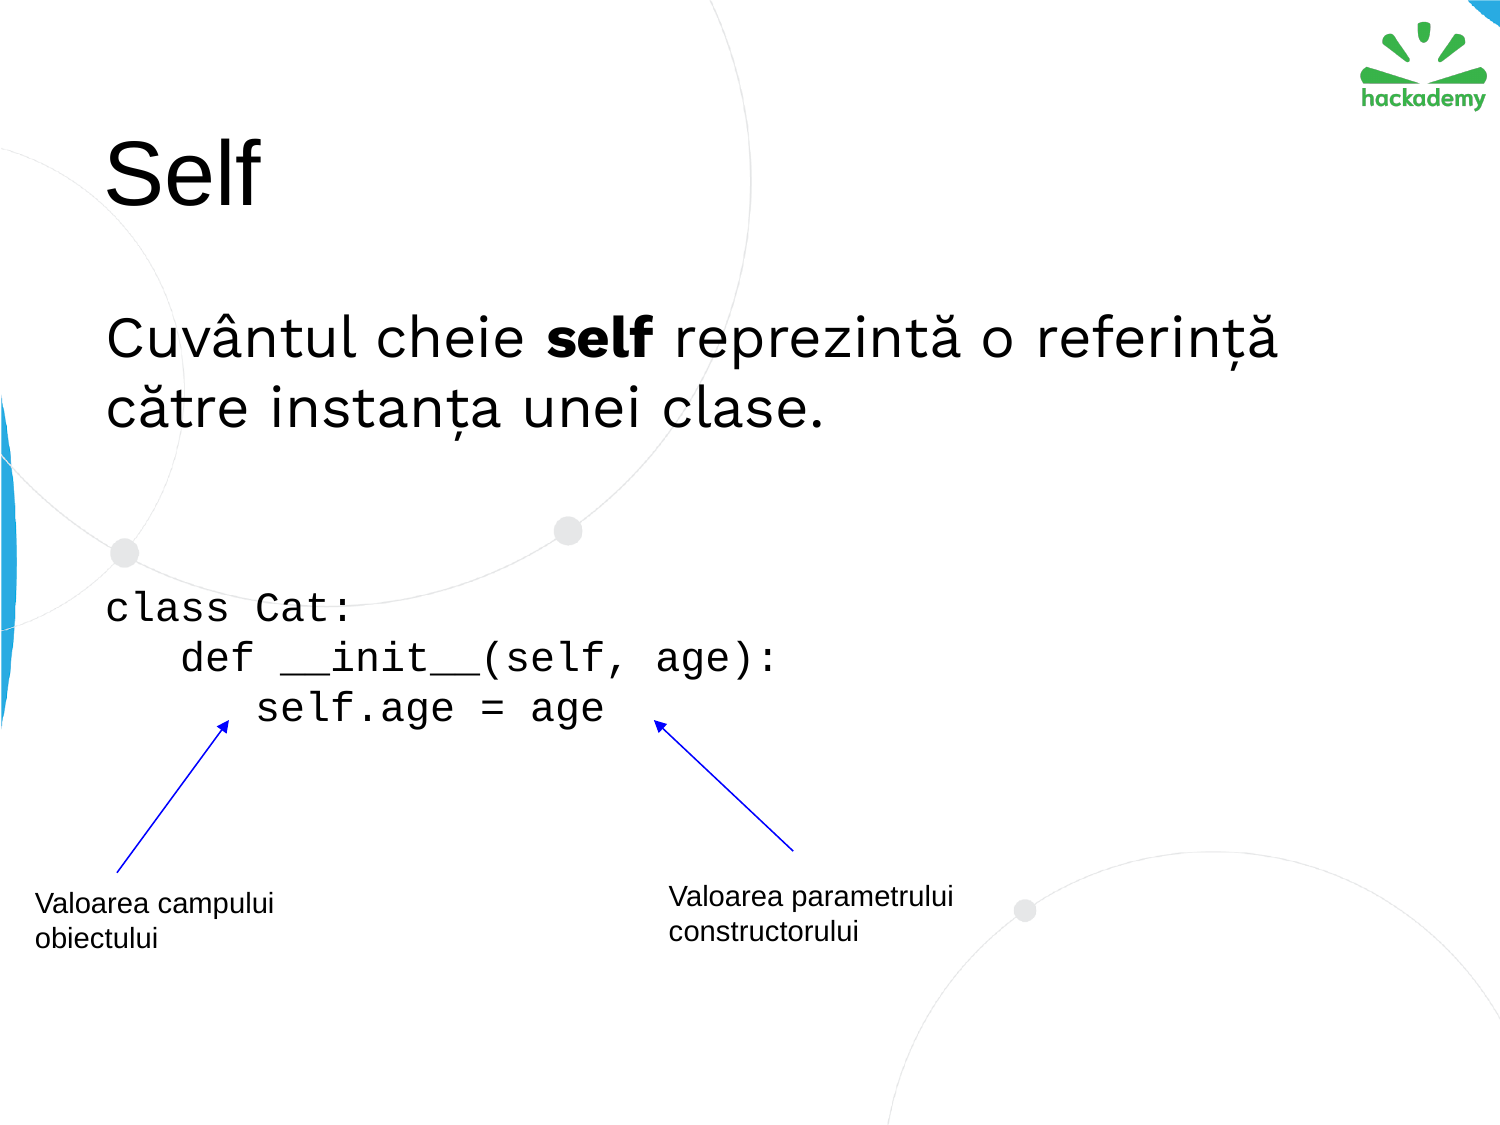

# Self
Cuvântul cheie self reprezintă o referință către instanța unei clase.

class Cat:
def __init__(self, age):
self.age = age

Valoarea parametrului constructorului
Valoarea campului obiectului